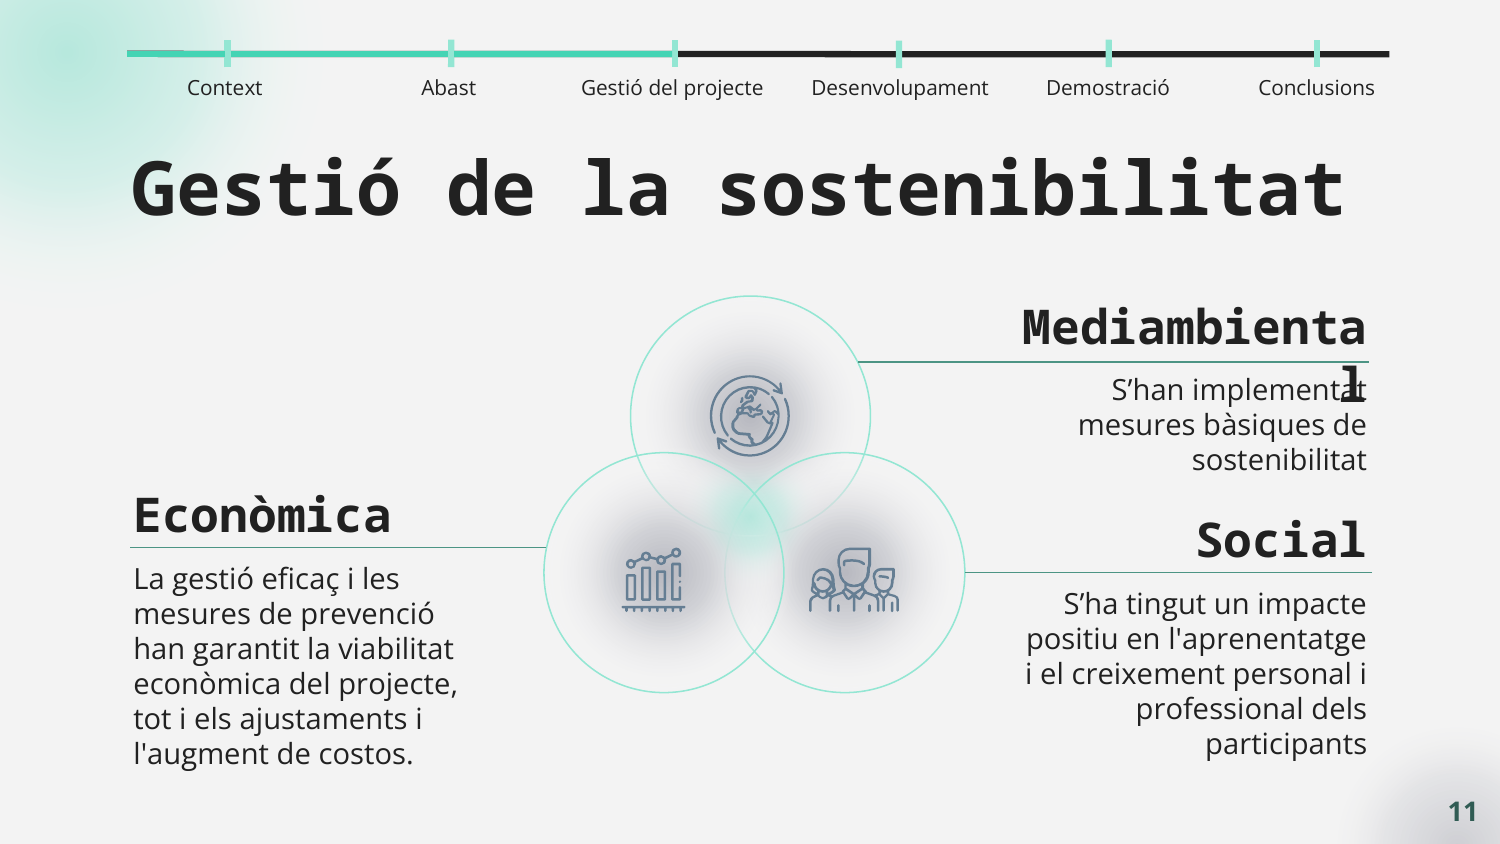

Context
Abast
Gestió del projecte
Desenvolupament
Demostració
Conclusions
# Gestió de la sostenibilitat

Mediambiental
S’han implementat mesures bàsiques de sostenibilitat

Econòmica
Social
La gestió eficaç i les mesures de prevenció han garantit la viabilitat econòmica del projecte, tot i els ajustaments i l'augment de costos.

S’ha tingut un impacte positiu en l'aprenentatge i el creixement personal i professional dels participants
11